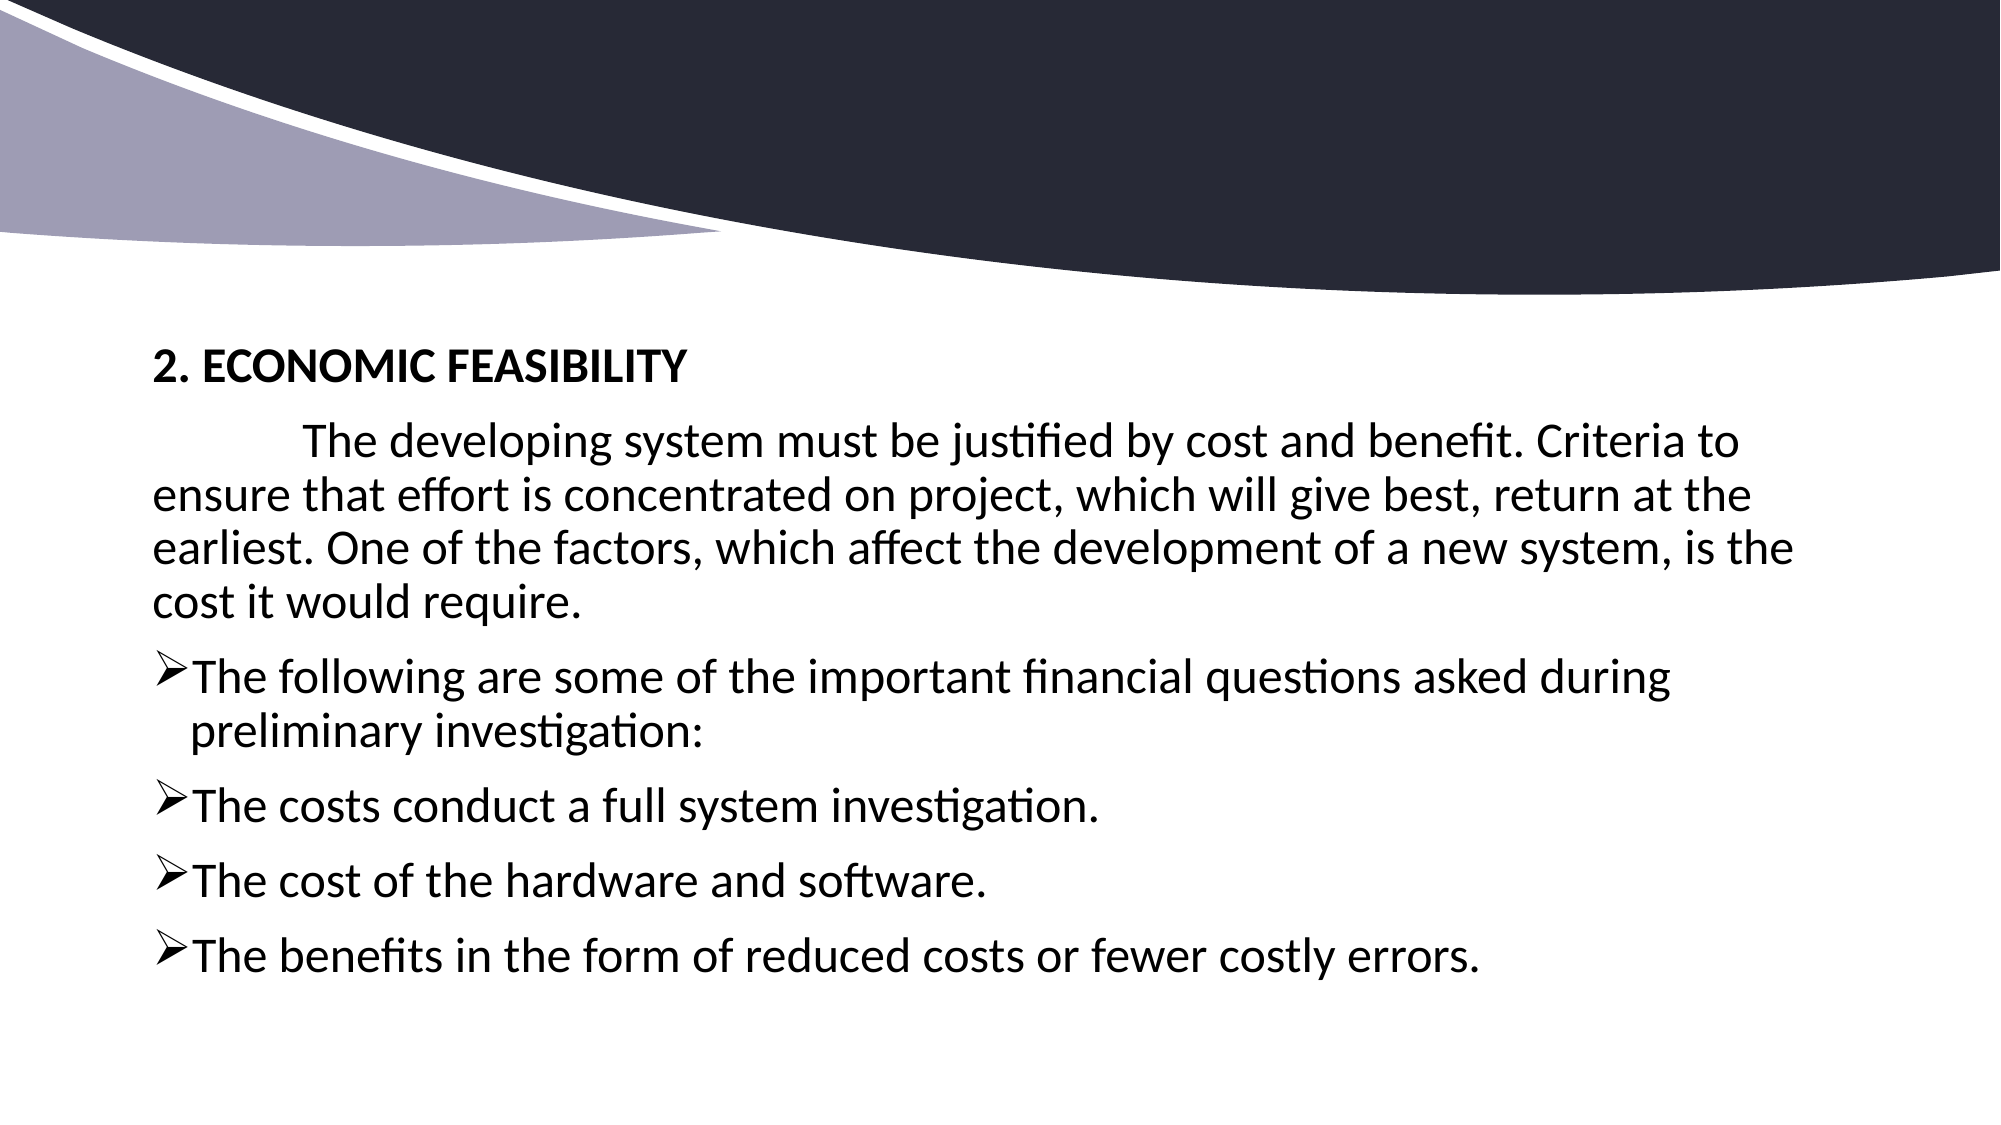

2. ECONOMIC FEASIBILITY
	The developing system must be justified by cost and benefit. Criteria to ensure that effort is concentrated on project, which will give best, return at the earliest. One of the factors, which affect the development of a new system, is the cost it would require.
The following are some of the important financial questions asked during preliminary investigation:
The costs conduct a full system investigation.
The cost of the hardware and software.
The benefits in the form of reduced costs or fewer costly errors.